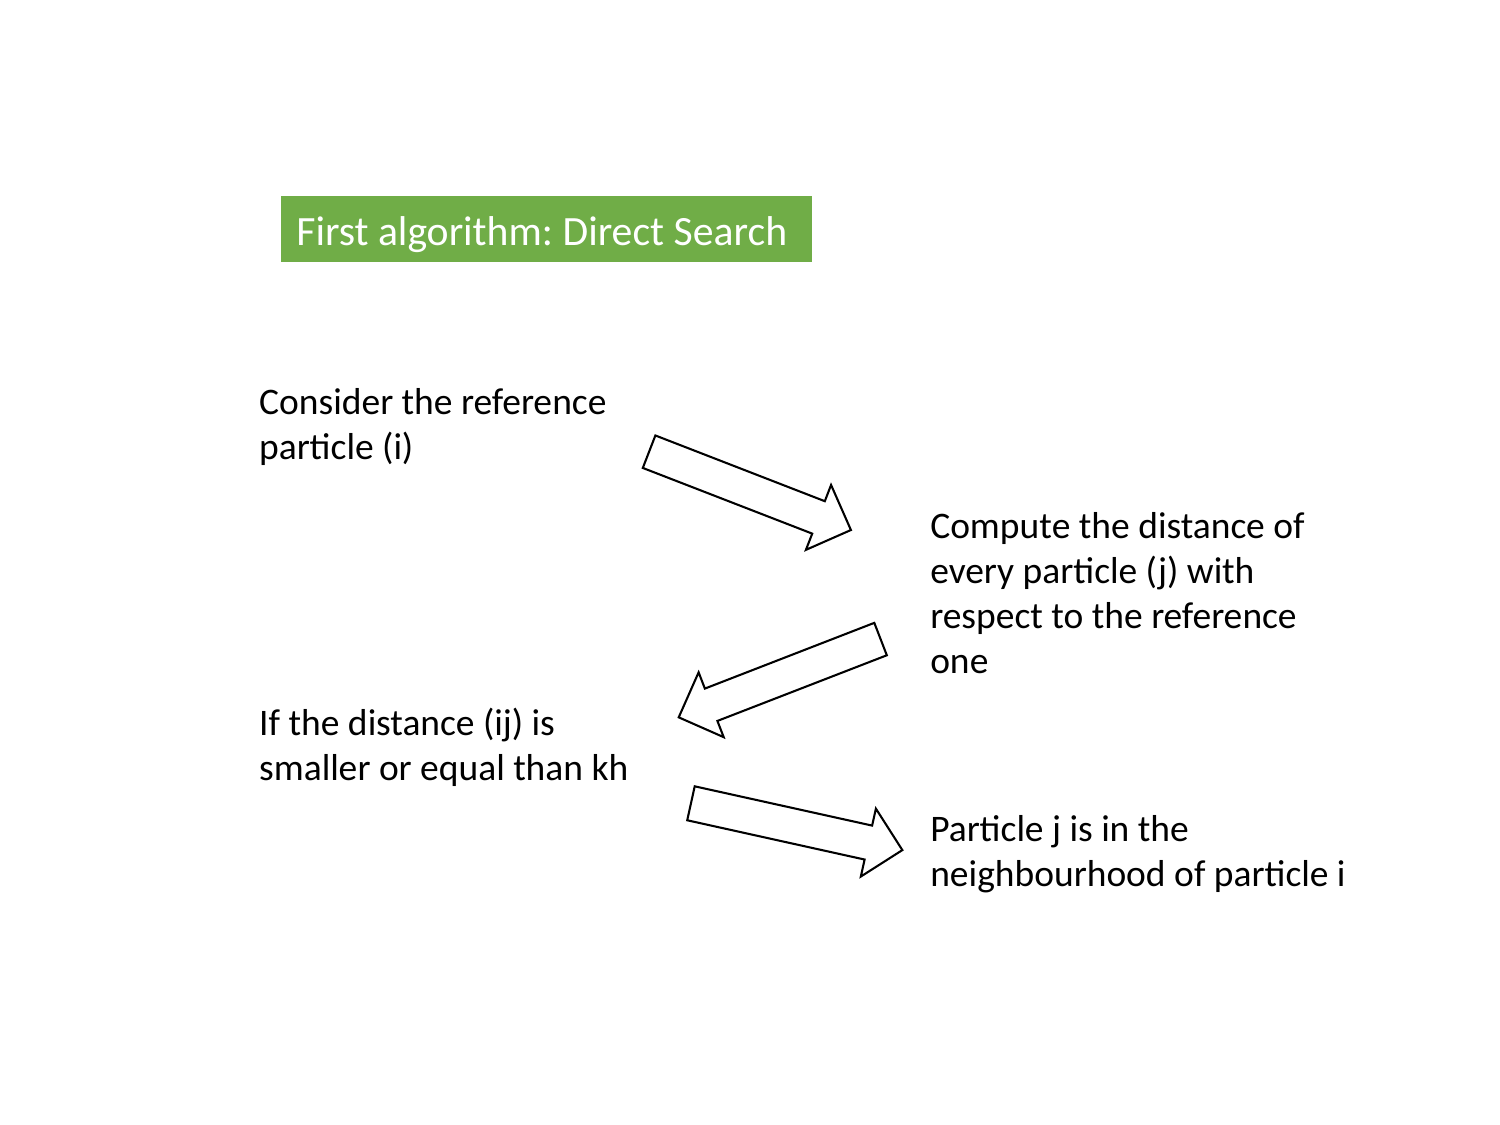

First algorithm: Direct Search
Consider the reference particle (i)

Compute the distance of every particle (j) with respect to the reference one

If the distance (ij) is smaller or equal than kh

Particle j is in the neighbourhood of particle i